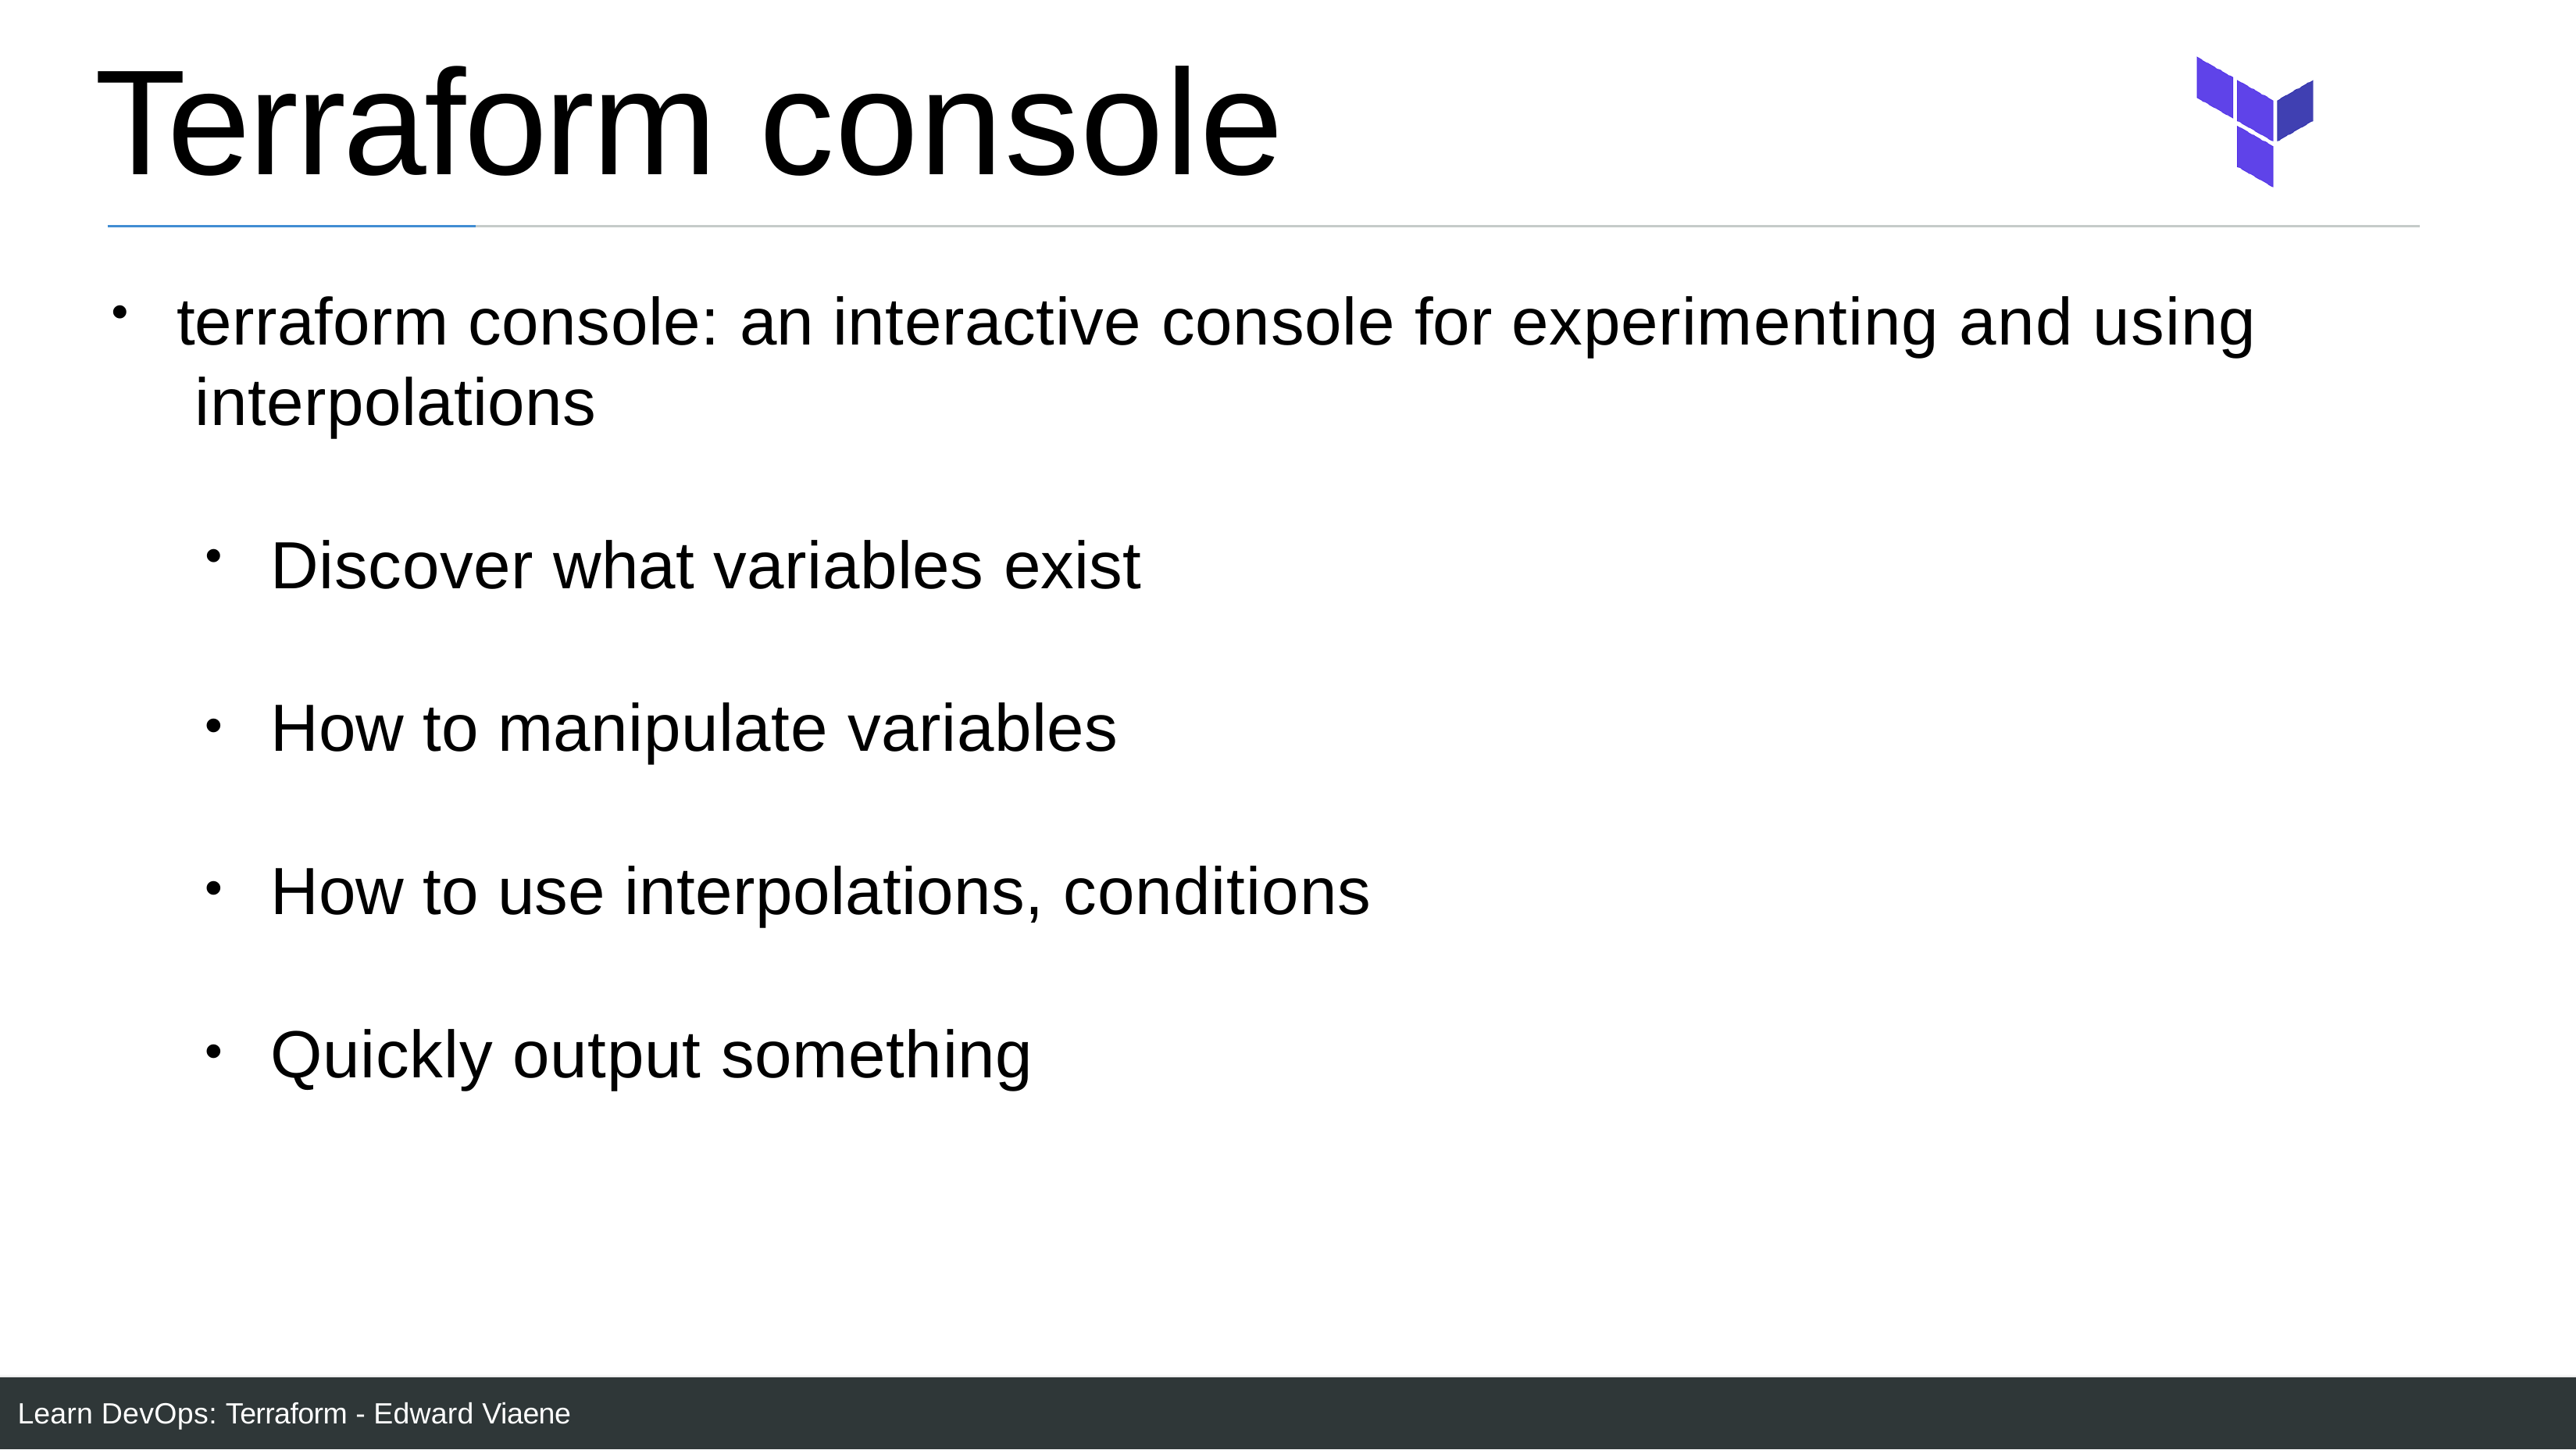

# Terraform console
terraform console: an interactive console for experimenting and using  interpolations

Discover what variables exist

How to manipulate variables

How to use interpolations, conditions

Quickly output something
Learn DevOps: Terraform - Edward Viaene